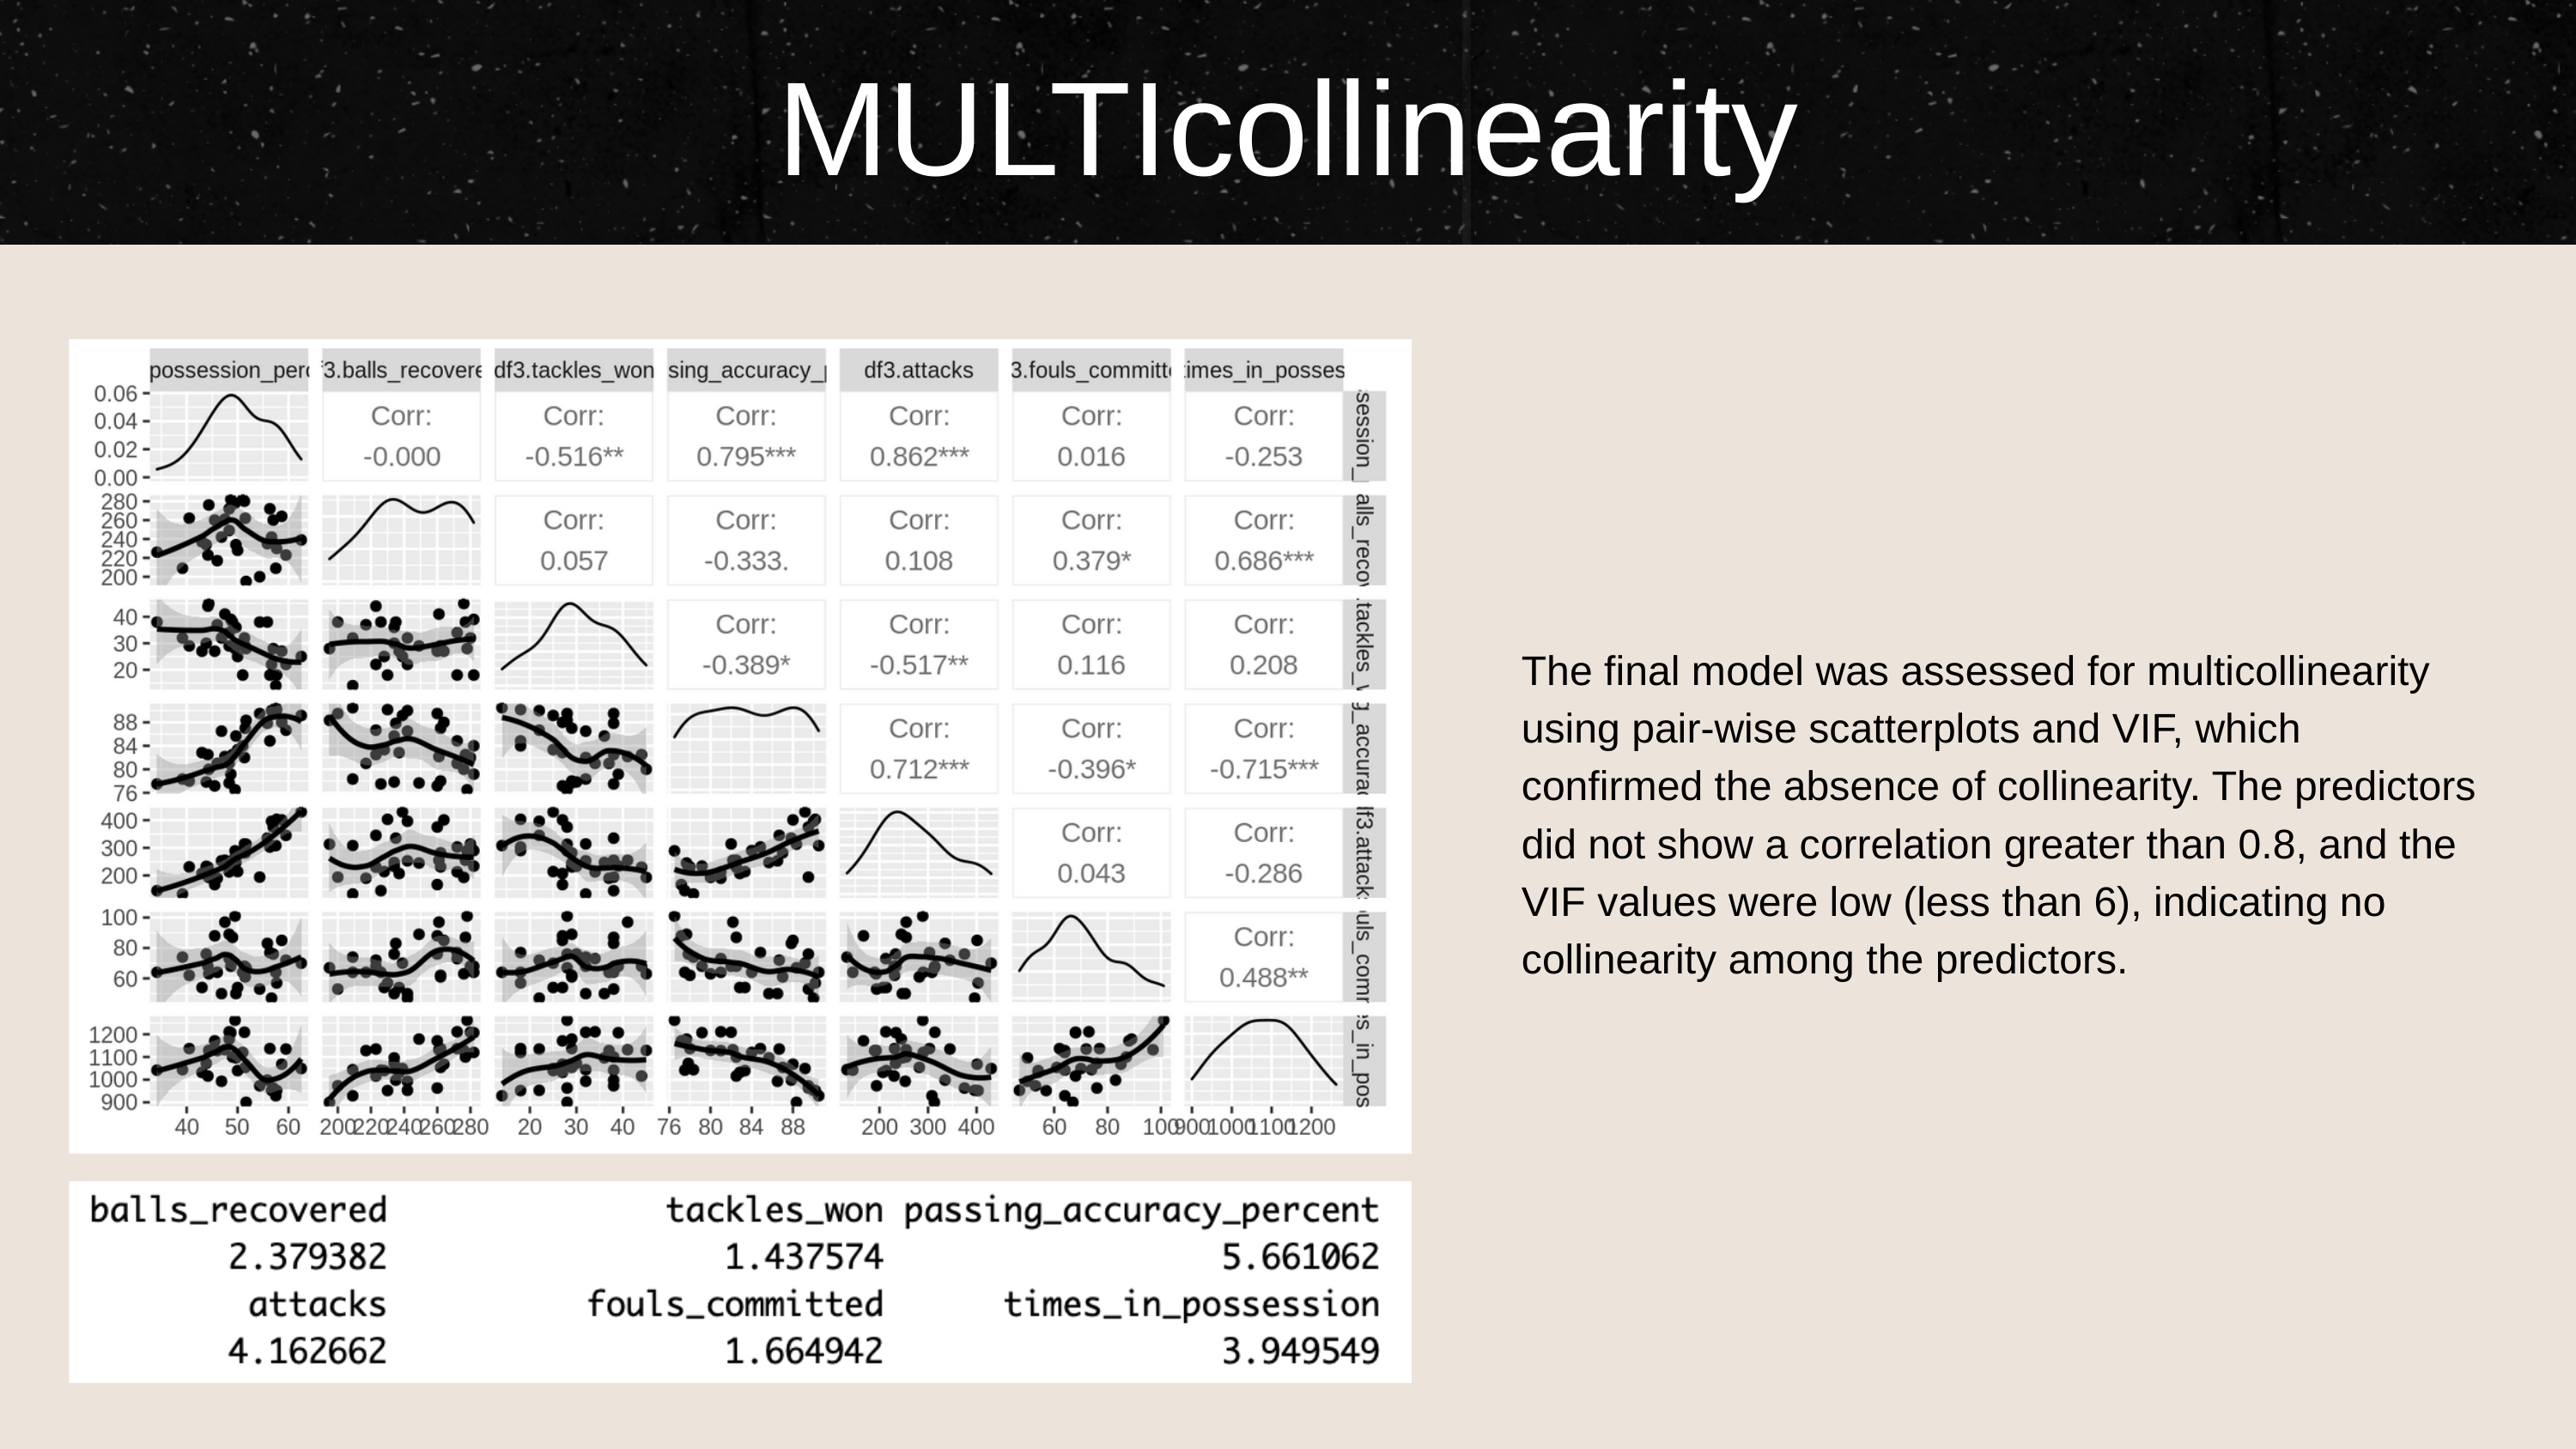

MULTIcollinearity

The final model was assessed for multicollinearity using pair-wise scatterplots and VIF, which confirmed the absence of collinearity. The predictors did not show a correlation greater than 0.8, and the VIF values were low (less than 6), indicating no collinearity among the predictors.